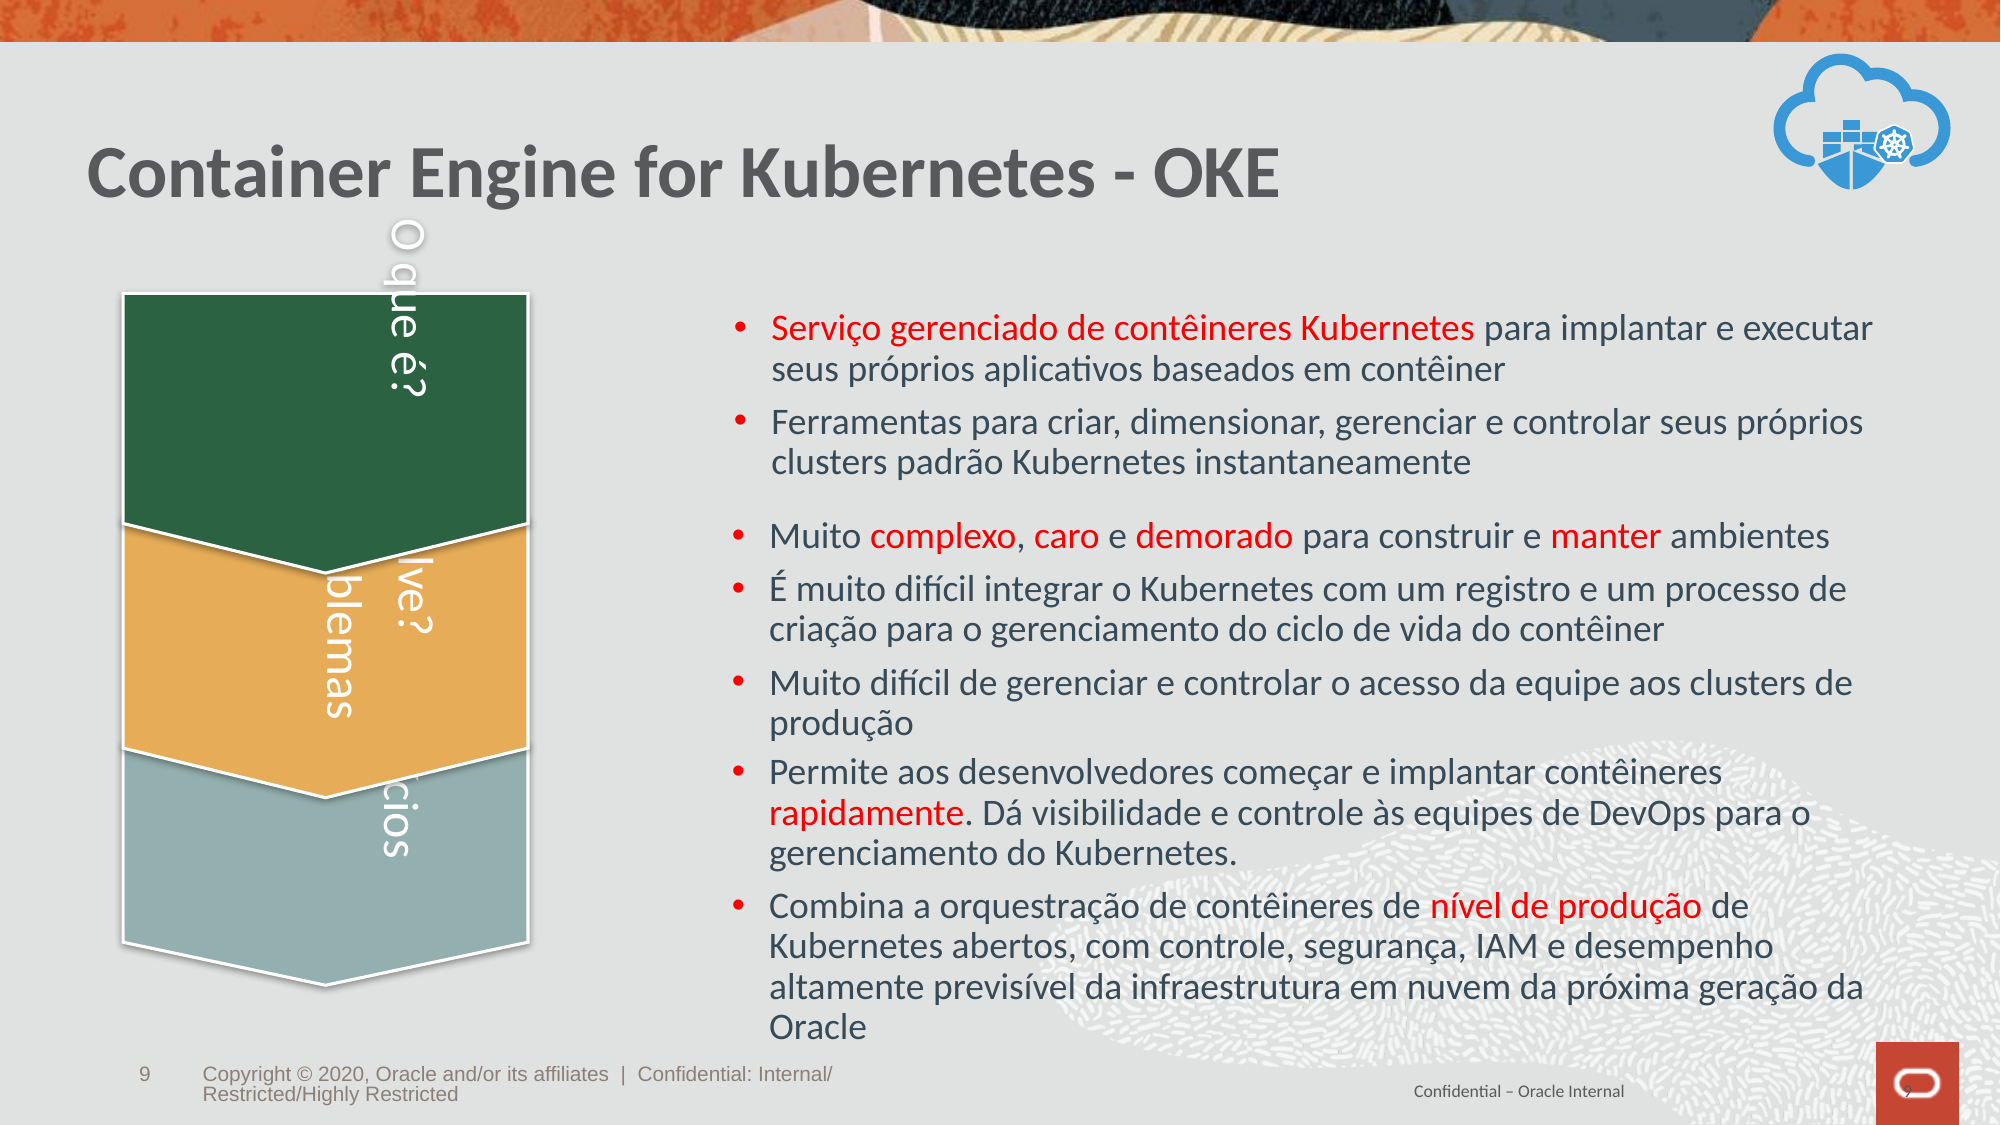

Container Engine for Kubernetes - OKE
O que é?
Que problemas resolve?
Benefícios
Serviço gerenciado de contêineres Kubernetes para implantar e executar seus próprios aplicativos baseados em contêiner
Ferramentas para criar, dimensionar, gerenciar e controlar seus próprios clusters padrão Kubernetes instantaneamente
Muito complexo, caro e demorado para construir e manter ambientes
É muito difícil integrar o Kubernetes com um registro e um processo de criação para o gerenciamento do ciclo de vida do contêiner
Muito difícil de gerenciar e controlar o acesso da equipe aos clusters de produção
Permite aos desenvolvedores começar e implantar contêineres rapidamente. Dá visibilidade e controle às equipes de DevOps para o gerenciamento do Kubernetes.
Combina a orquestração de contêineres de nível de produção de Kubernetes abertos, com controle, segurança, IAM e desempenho altamente previsível da infraestrutura em nuvem da próxima geração da Oracle
9
Copyright © 2020, Oracle and/or its affiliates  |  Confidential: Internal/Restricted/Highly Restricted
Confidential – Oracle Internal
9